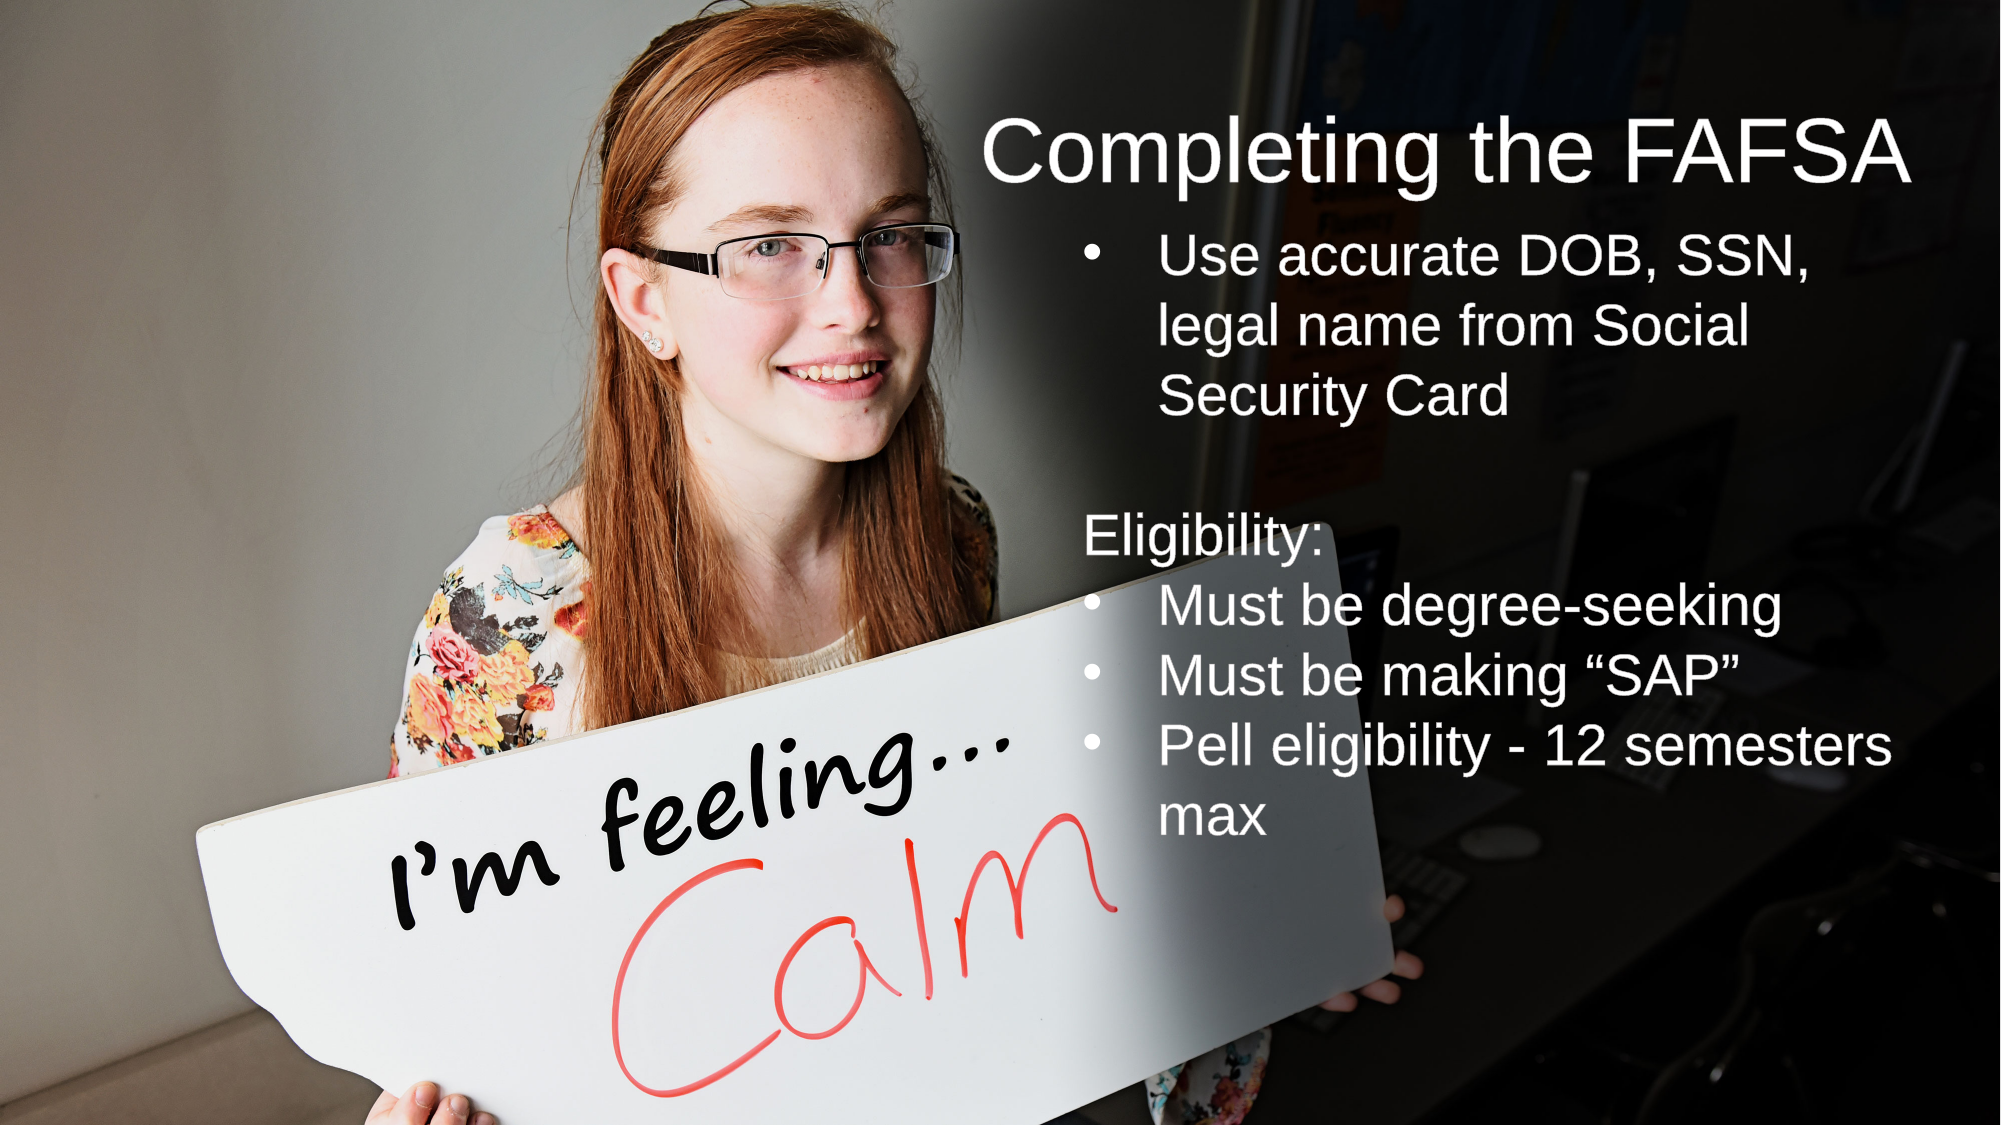

Completing the FAFSA
Use accurate DOB, SSN, legal name from Social Security Card

Eligibility:
Must be degree-seeking
Must be making “SAP”
Pell eligibility - 12 semesters max